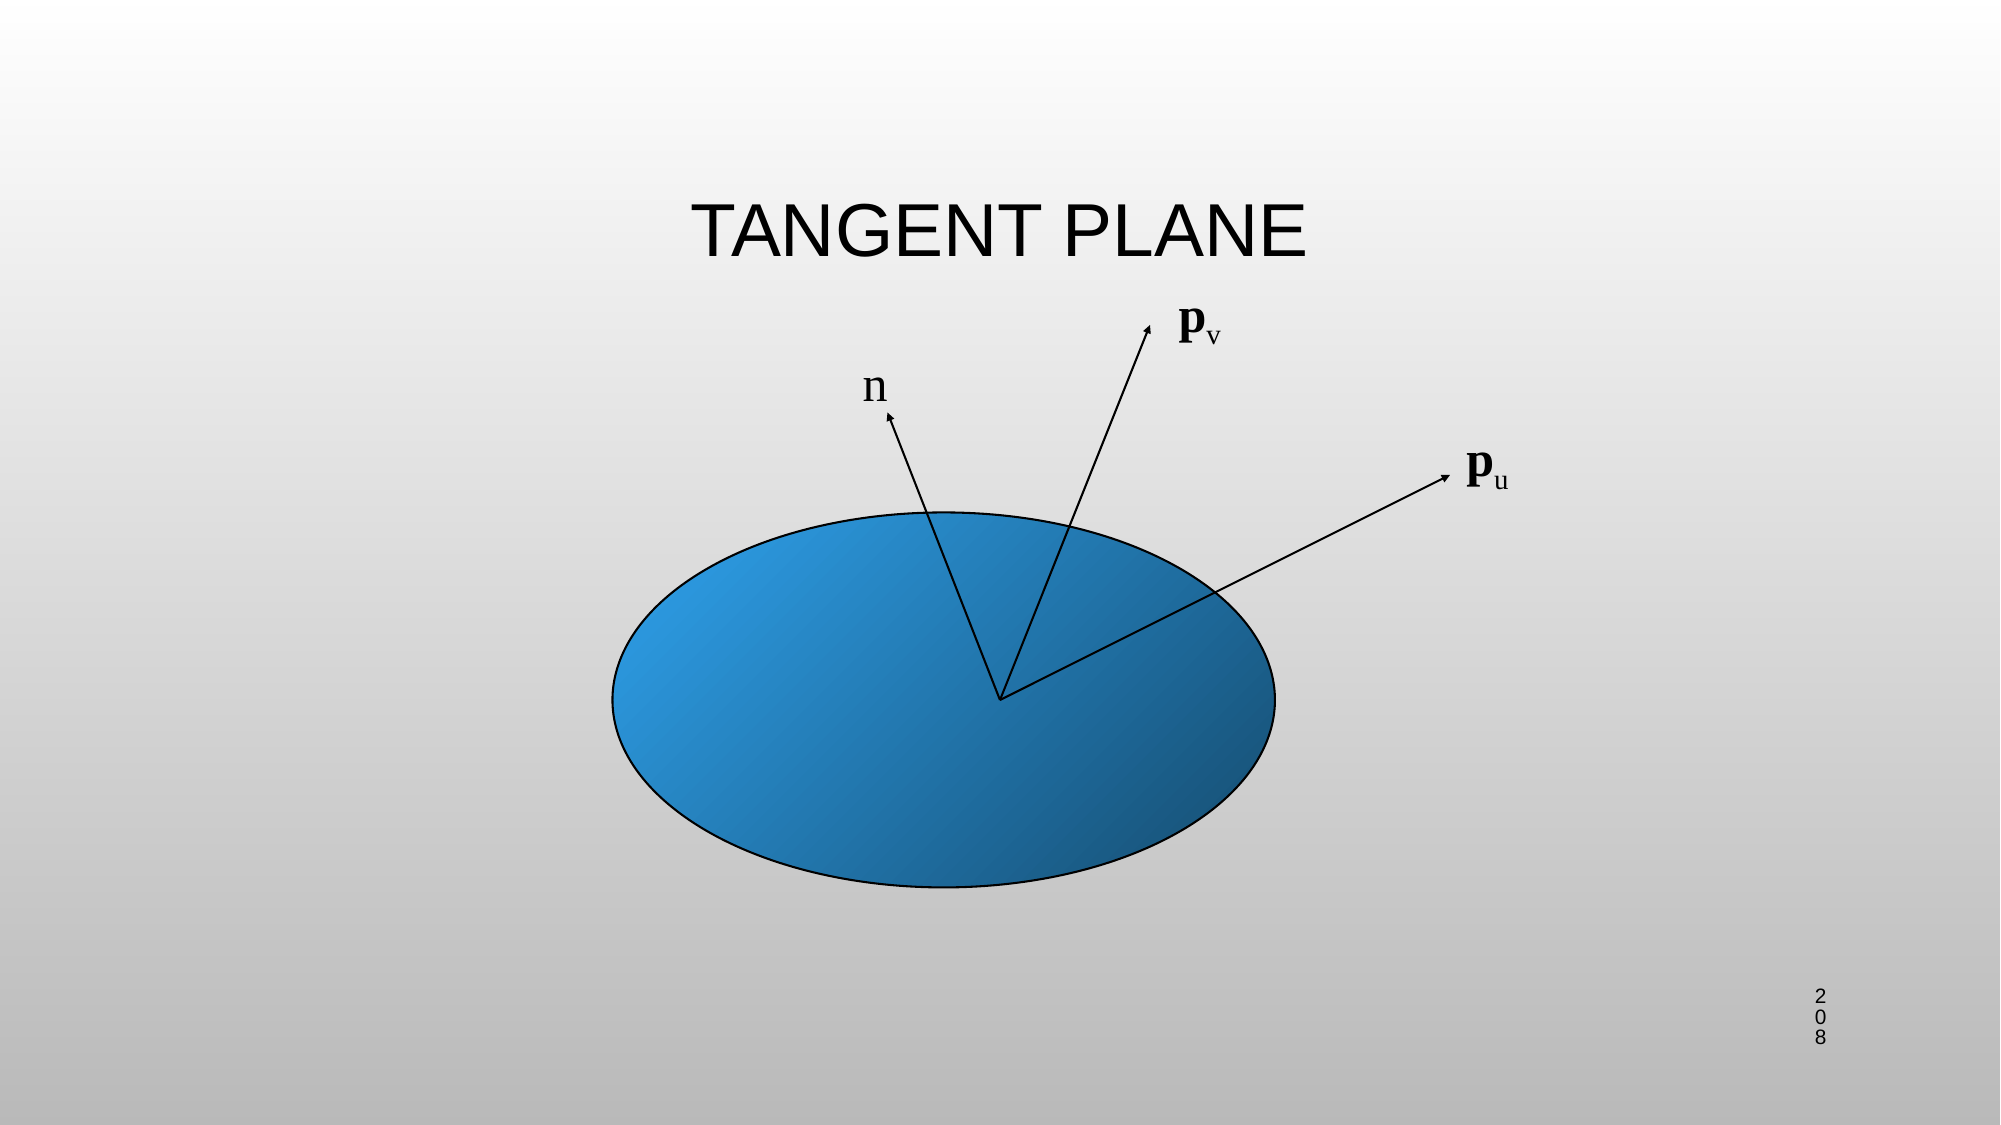

# Tangent Plane
pv

n

pu

208